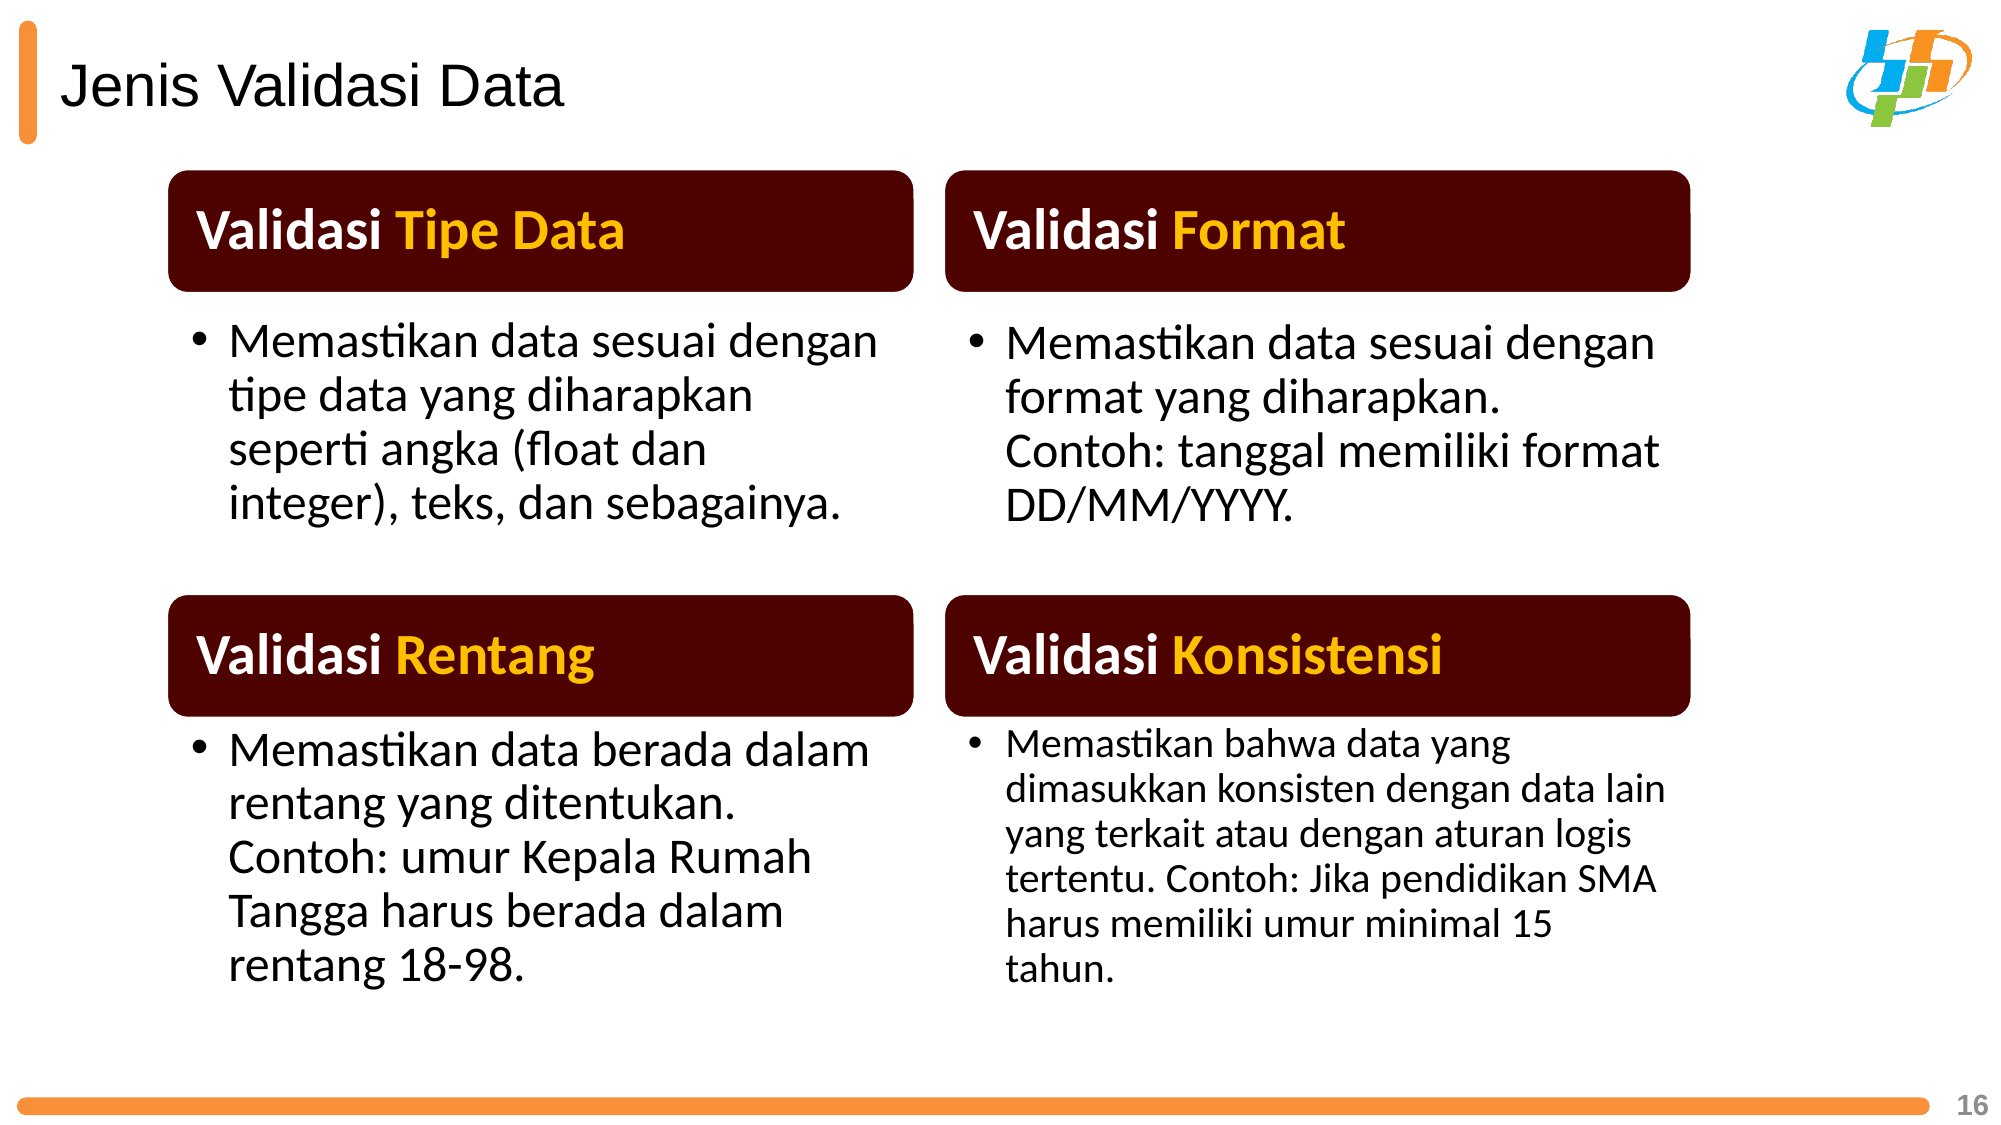

# Jenis Validasi Data
Validasi Tipe Data
Memastikan data sesuai dengan tipe data yang diharapkan seperti angka (float dan integer), teks, dan sebagainya.
Validasi Rentang
Memastikan data berada dalam rentang yang ditentukan. Contoh: umur Kepala Rumah Tangga harus berada dalam rentang 18-98.
Validasi Format
Memastikan data sesuai dengan format yang diharapkan. Contoh: tanggal memiliki format DD/MM/YYYY.
Validasi Konsistensi
Memastikan bahwa data yang dimasukkan konsisten dengan data lain yang terkait atau dengan aturan logis tertentu. Contoh: Jika pendidikan SMA harus memiliki umur minimal 15 tahun.
16